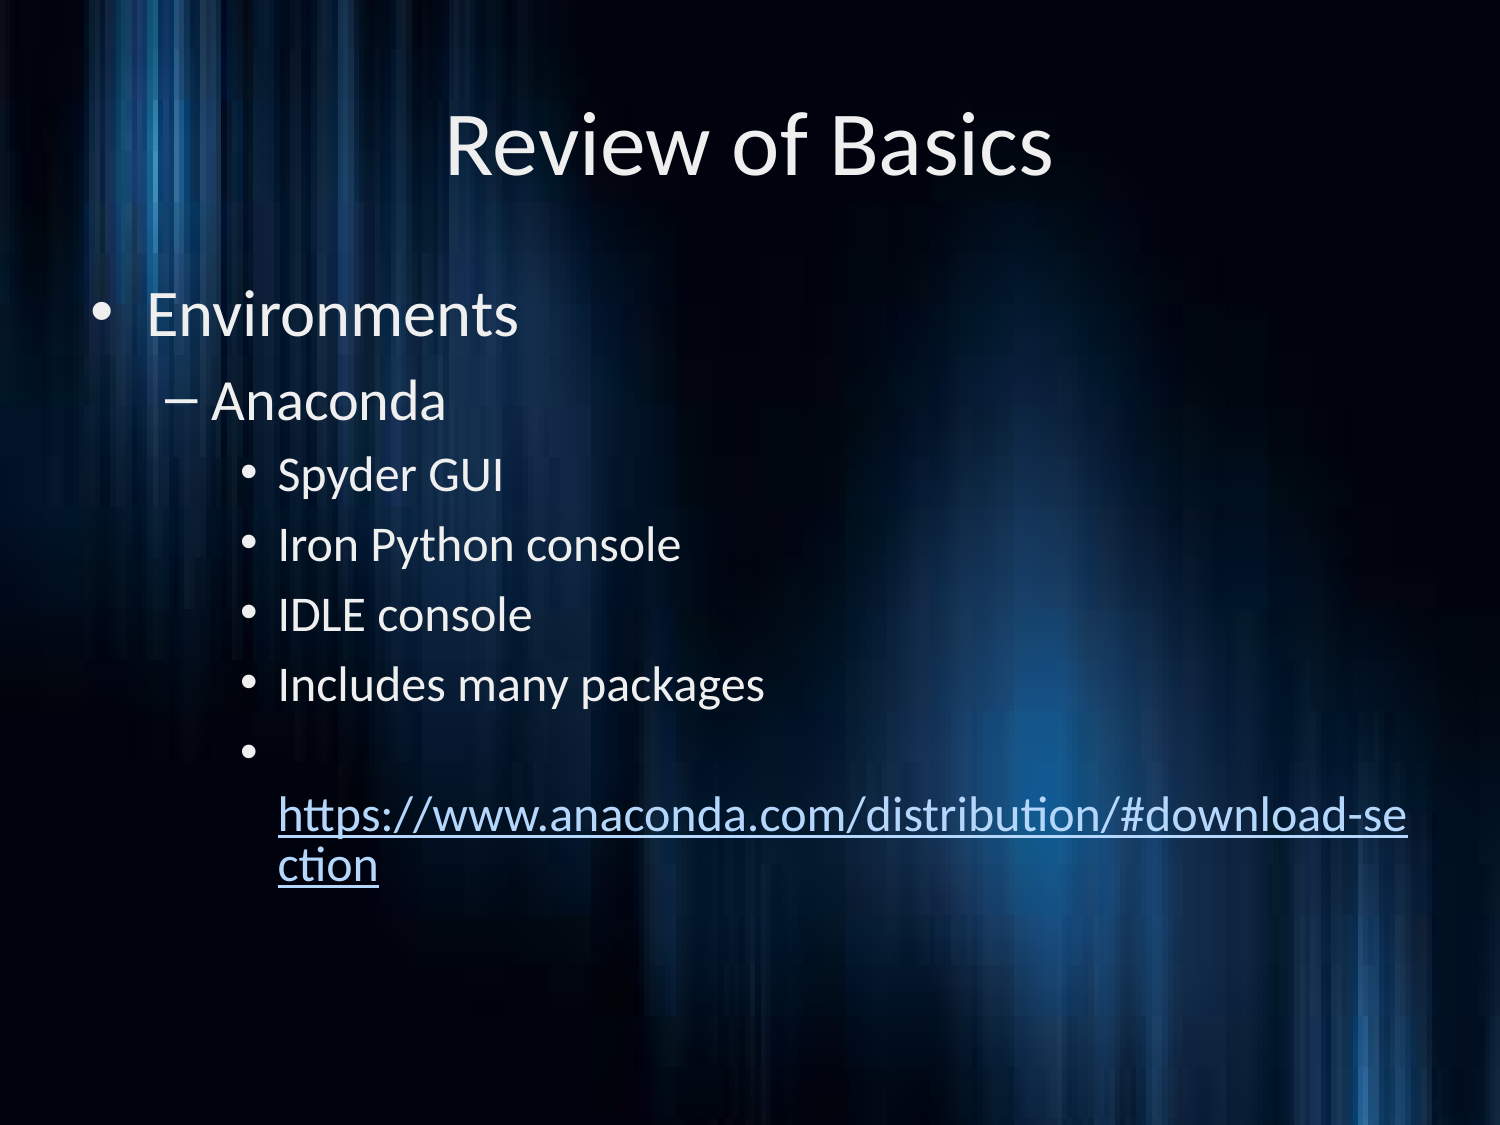

# Review of Basics
Environments
Anaconda
Spyder GUI
Iron Python console
IDLE console
Includes many packages
 https://www.anaconda.com/distribution/#download-section